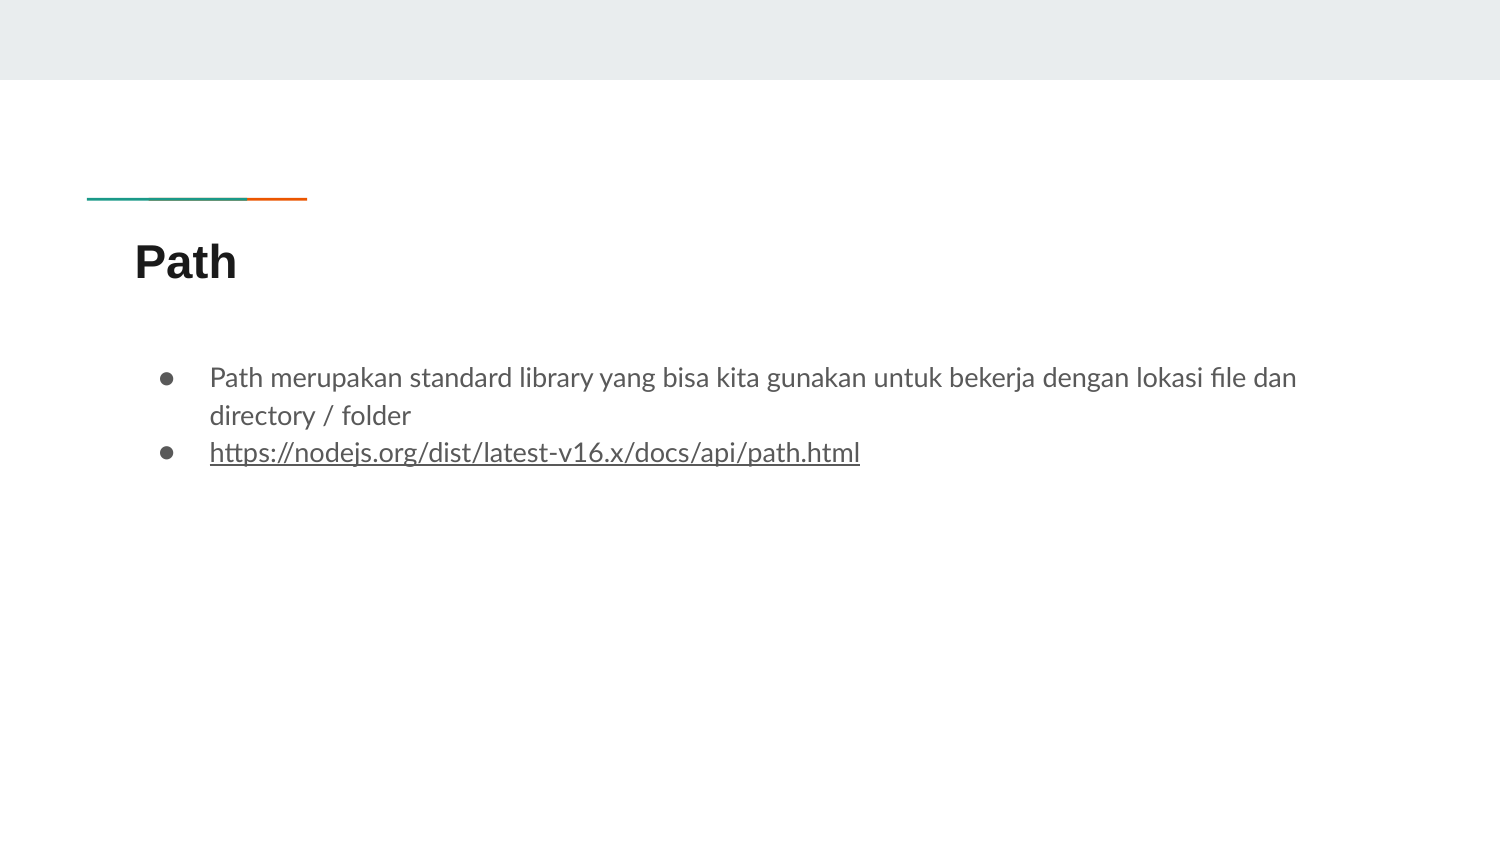

# Path
Path merupakan standard library yang bisa kita gunakan untuk bekerja dengan lokasi file dan directory / folder
https://nodejs.org/dist/latest-v16.x/docs/api/path.html